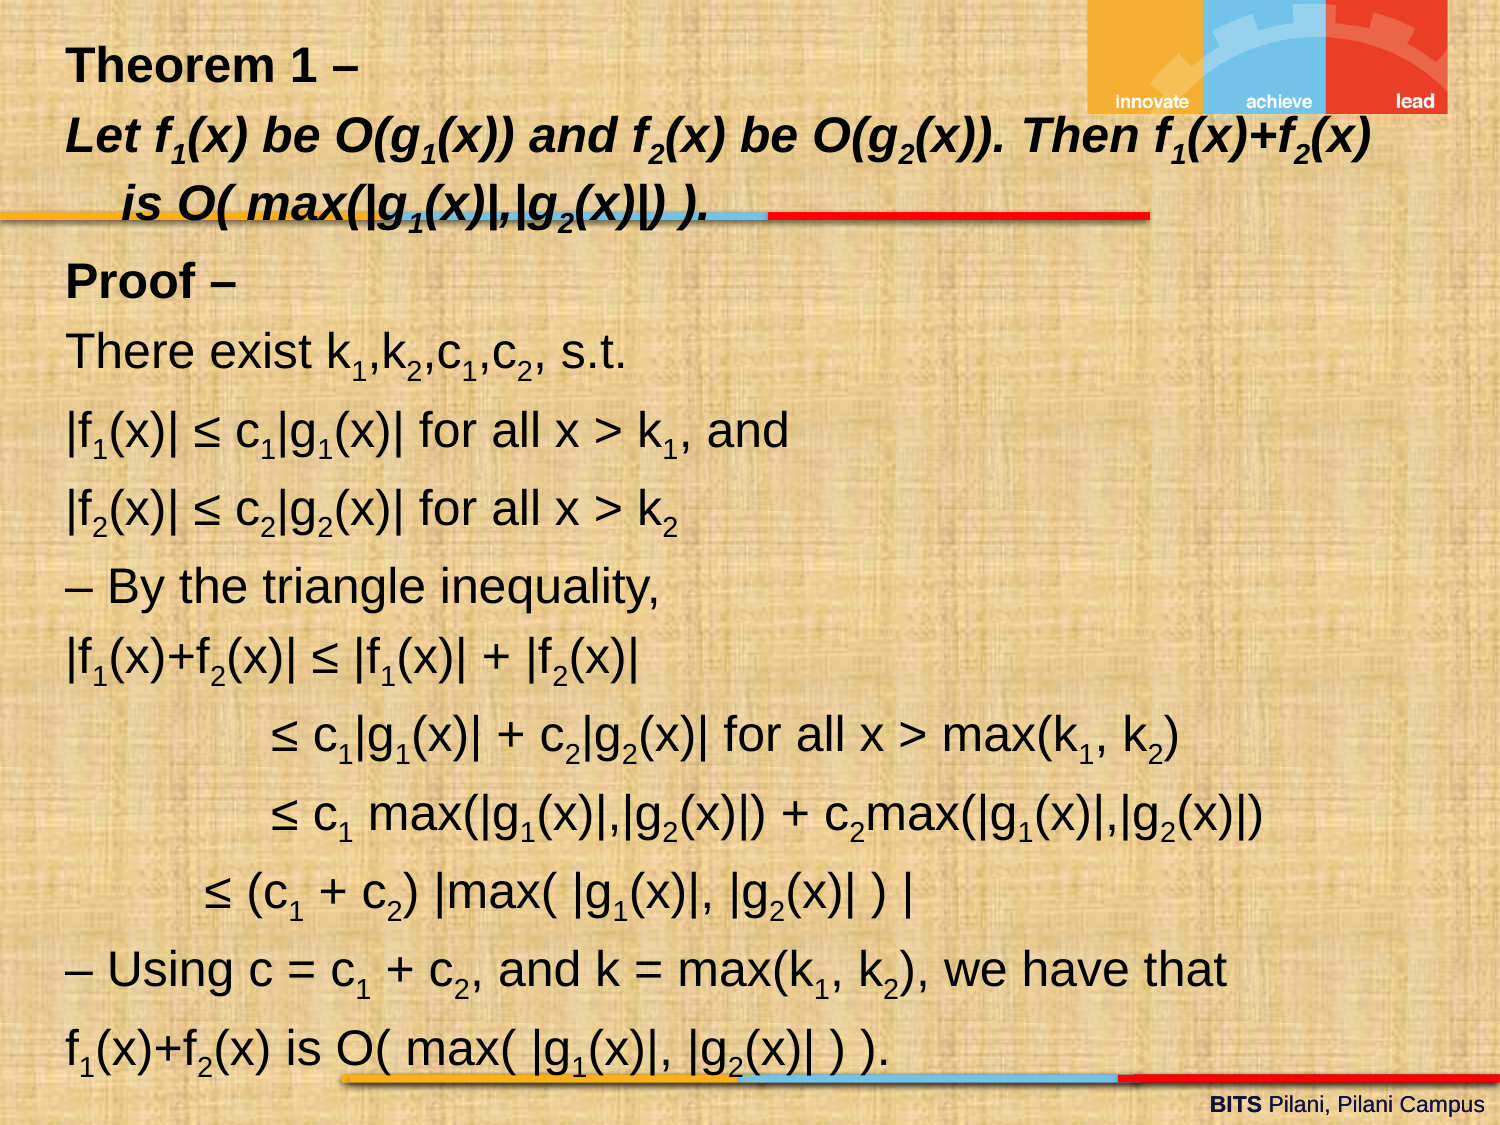

Theorem 1 –
Let f1(x) be O(g1(x)) and f2(x) be O(g2(x)). Then f1(x)+f2(x) is O( max(|g1(x)|,|g2(x)|) ).
Proof –
There exist k1,k2,c1,c2, s.t.
|f1(x)| ≤ c1|g1(x)| for all x > k1, and
|f2(x)| ≤ c2|g2(x)| for all x > k2
– By the triangle inequality,
|f1(x)+f2(x)| ≤ |f1(x)| + |f2(x)|
    		≤ c1|g1(x)| + c2|g2(x)| for all x > max(k1, k2)
		≤ c1 max(|g1(x)|,|g2(x)|) + c2max(|g1(x)|,|g2(x)|)
          ≤ (c1 + c2) |max( |g1(x)|, |g2(x)| ) |
– Using c = c1 + c2, and k = max(k1, k2), we have that
f1(x)+f2(x) is O( max( |g1(x)|, |g2(x)| ) ).